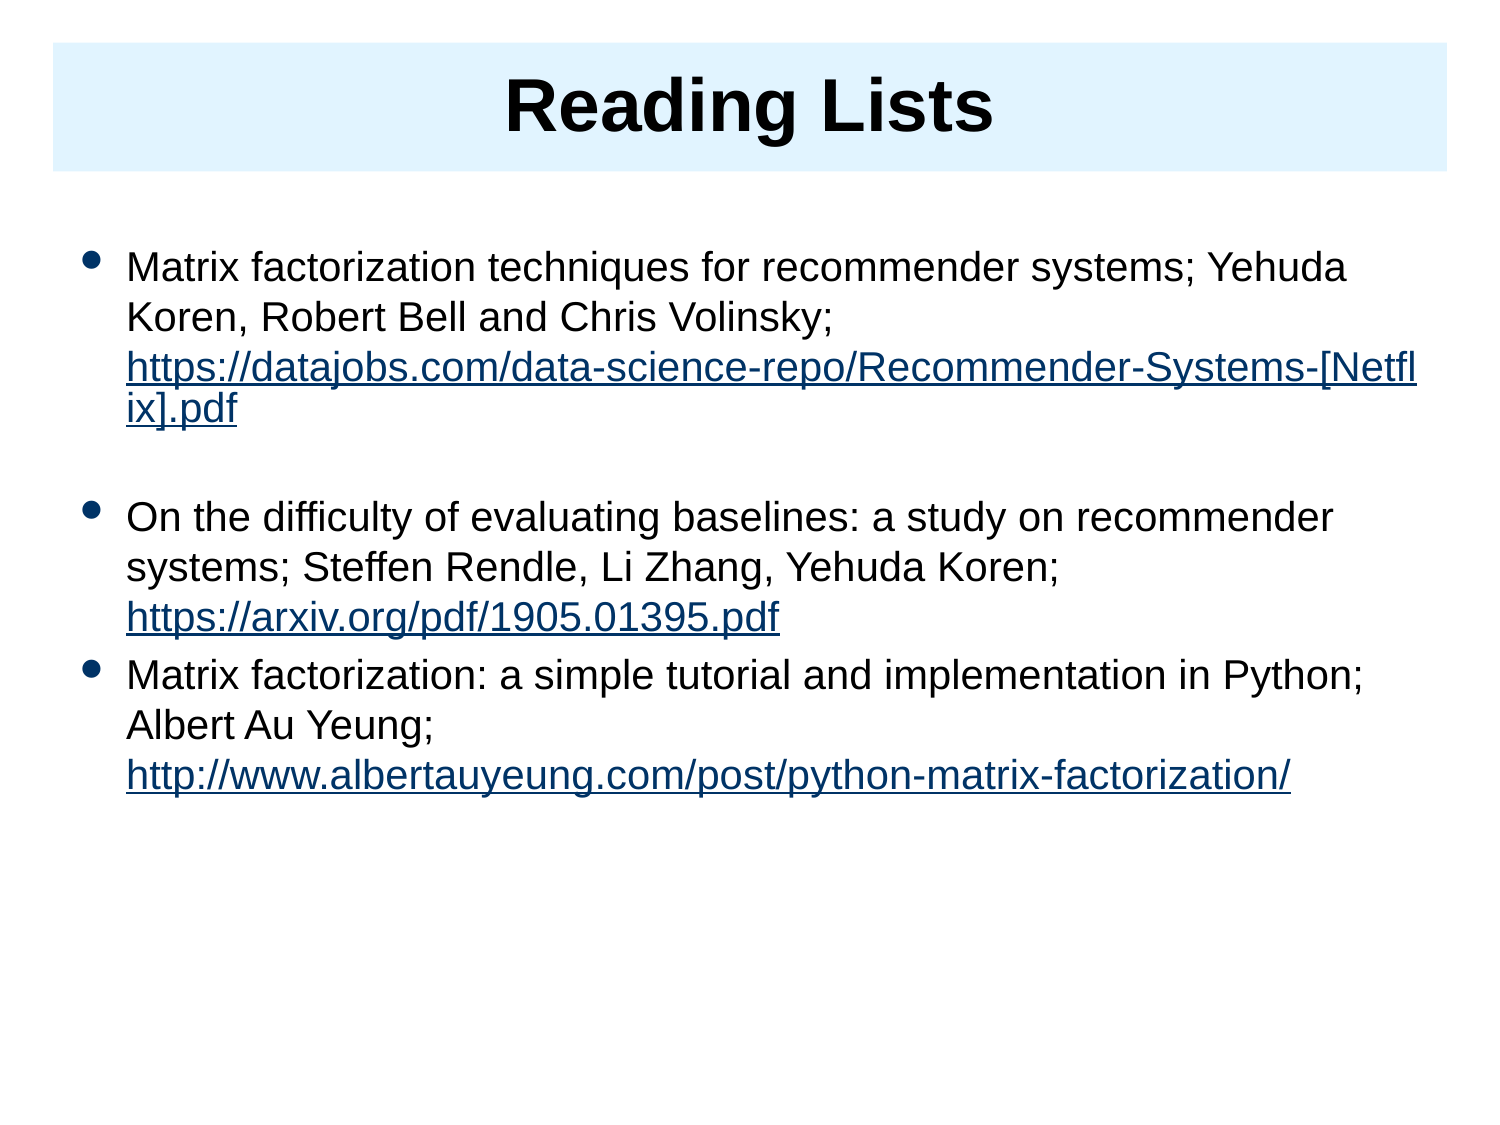

# Reading Lists
Matrix factorization techniques for recommender systems; Yehuda Koren, Robert Bell and Chris Volinsky; https://datajobs.com/data-science-repo/Recommender-Systems-[Netflix].pdf
On the difficulty of evaluating baselines: a study on recommender systems; Steffen Rendle, Li Zhang, Yehuda Koren; https://arxiv.org/pdf/1905.01395.pdf
Matrix factorization: a simple tutorial and implementation in Python; Albert Au Yeung; http://www.albertauyeung.com/post/python-matrix-factorization/